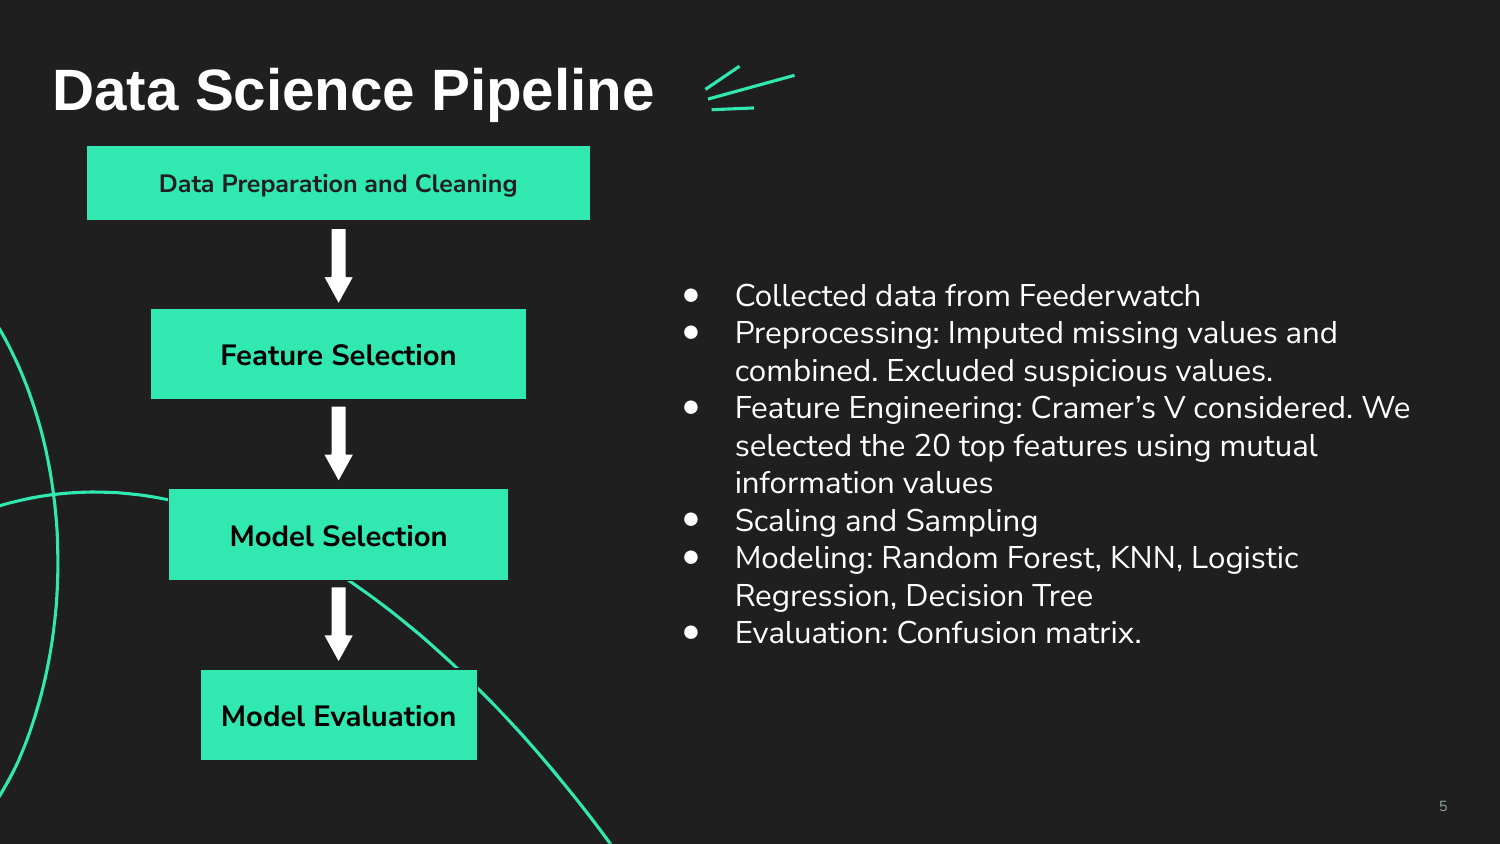

# Data Science Pipeline
Collected data from Feederwatch
Preprocessing: Imputed missing values and combined. Excluded suspicious values.
Feature Engineering: Cramer’s V considered. We selected the 20 top features using mutual information values
Scaling and Sampling
Modeling: Random Forest, KNN, Logistic Regression, Decision Tree
Evaluation: Confusion matrix.
Data Preparation and Cleaning

Feature Selection

Model Selection

Model Evaluation